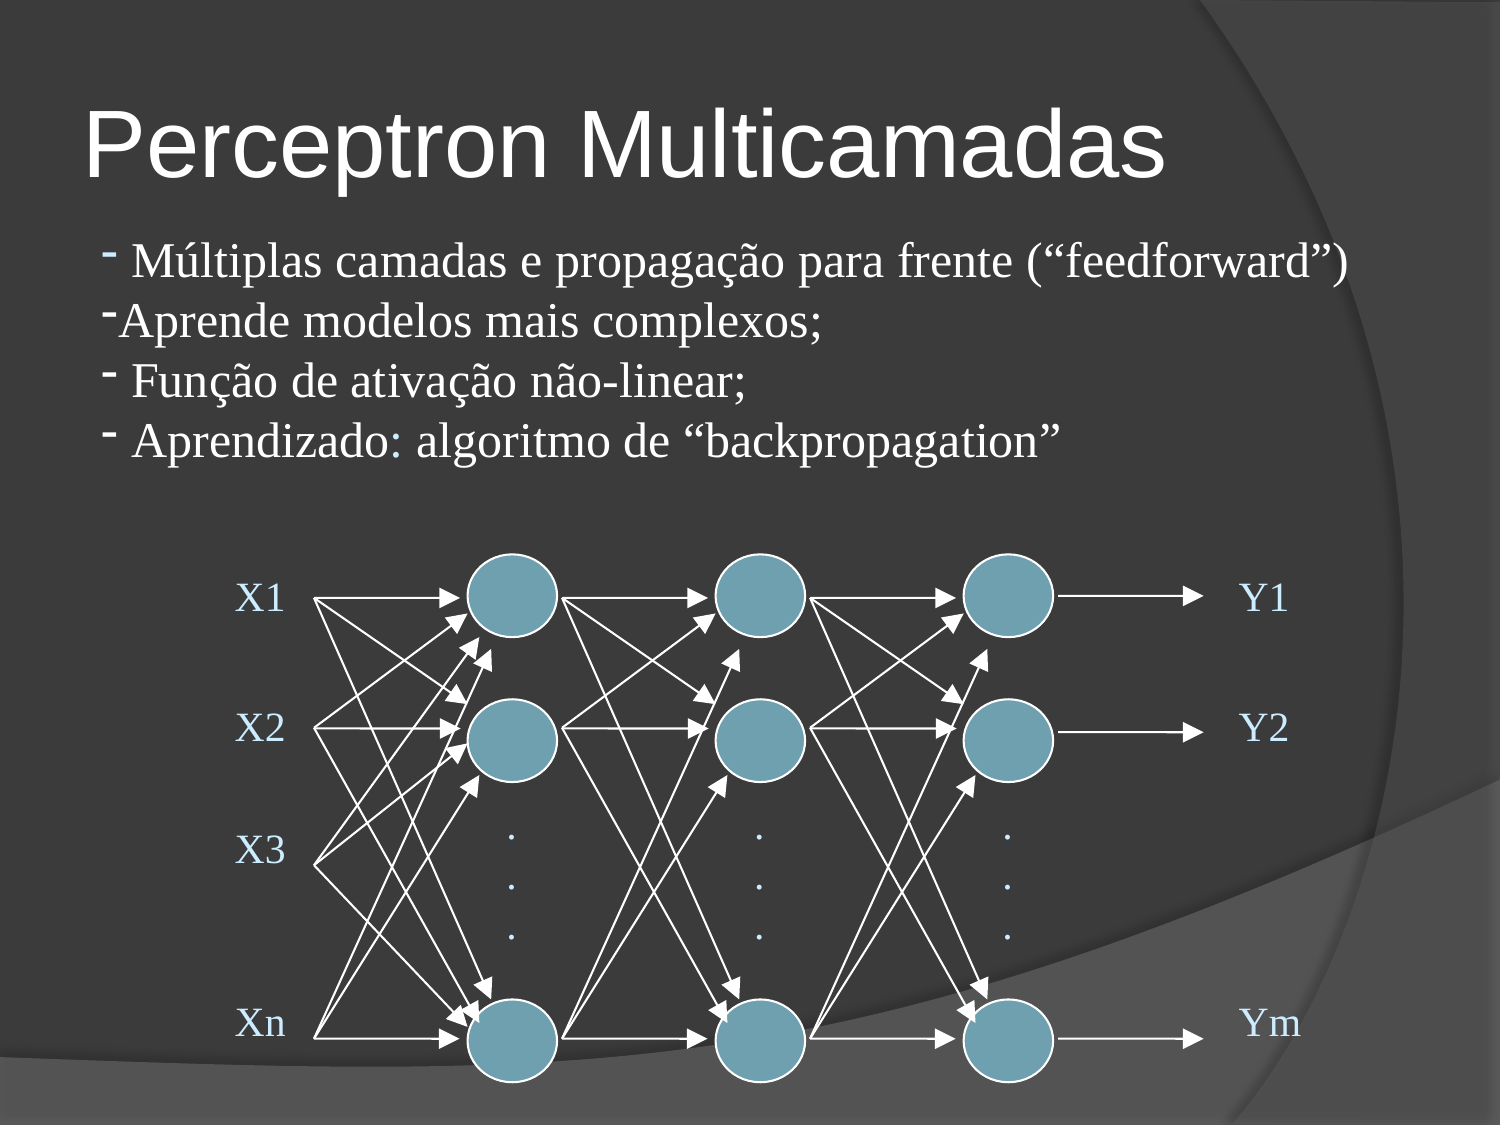

# Perceptron Multicamadas
 Múltiplas camadas e propagação para frente (“feedforward”)
Aprende modelos mais complexos;
 Função de ativação não-linear;
 Aprendizado: algoritmo de “backpropagation”

X1
Y1

X2
Y2

.
.
.
.
.
.
.
.
.
X3

Xn
Ym